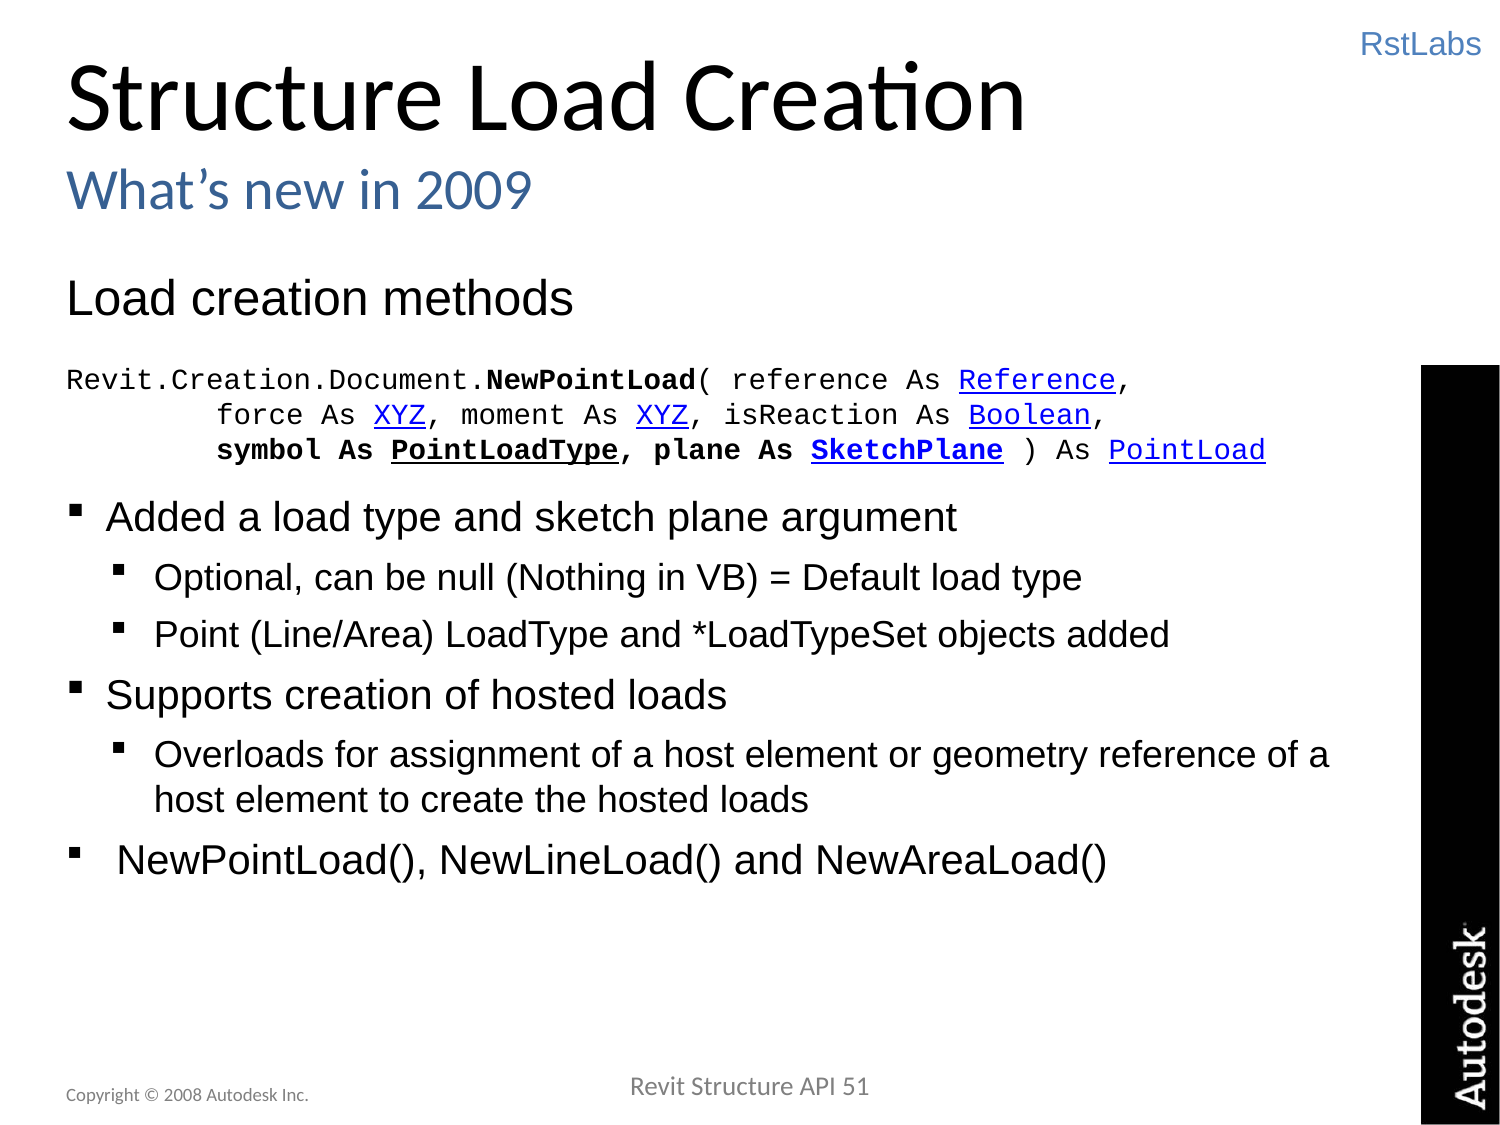

RstLabs
# Structure Load Creation What’s new in 2009
Load creation methods

Revit.Creation.Document.NewPointLoad( reference As Reference,
	force As XYZ, moment As XYZ, isReaction As Boolean,
	symbol As PointLoadType, plane As SketchPlane ) As PointLoad
Added a load type and sketch plane argument
Optional, can be null (Nothing in VB) = Default load type
Point (Line/Area) LoadType and *LoadTypeSet objects added
Supports creation of hosted loads
Overloads for assignment of a host element or geometry reference of a host element to create the hosted loads
 NewPointLoad(), NewLineLoad() and NewAreaLoad()